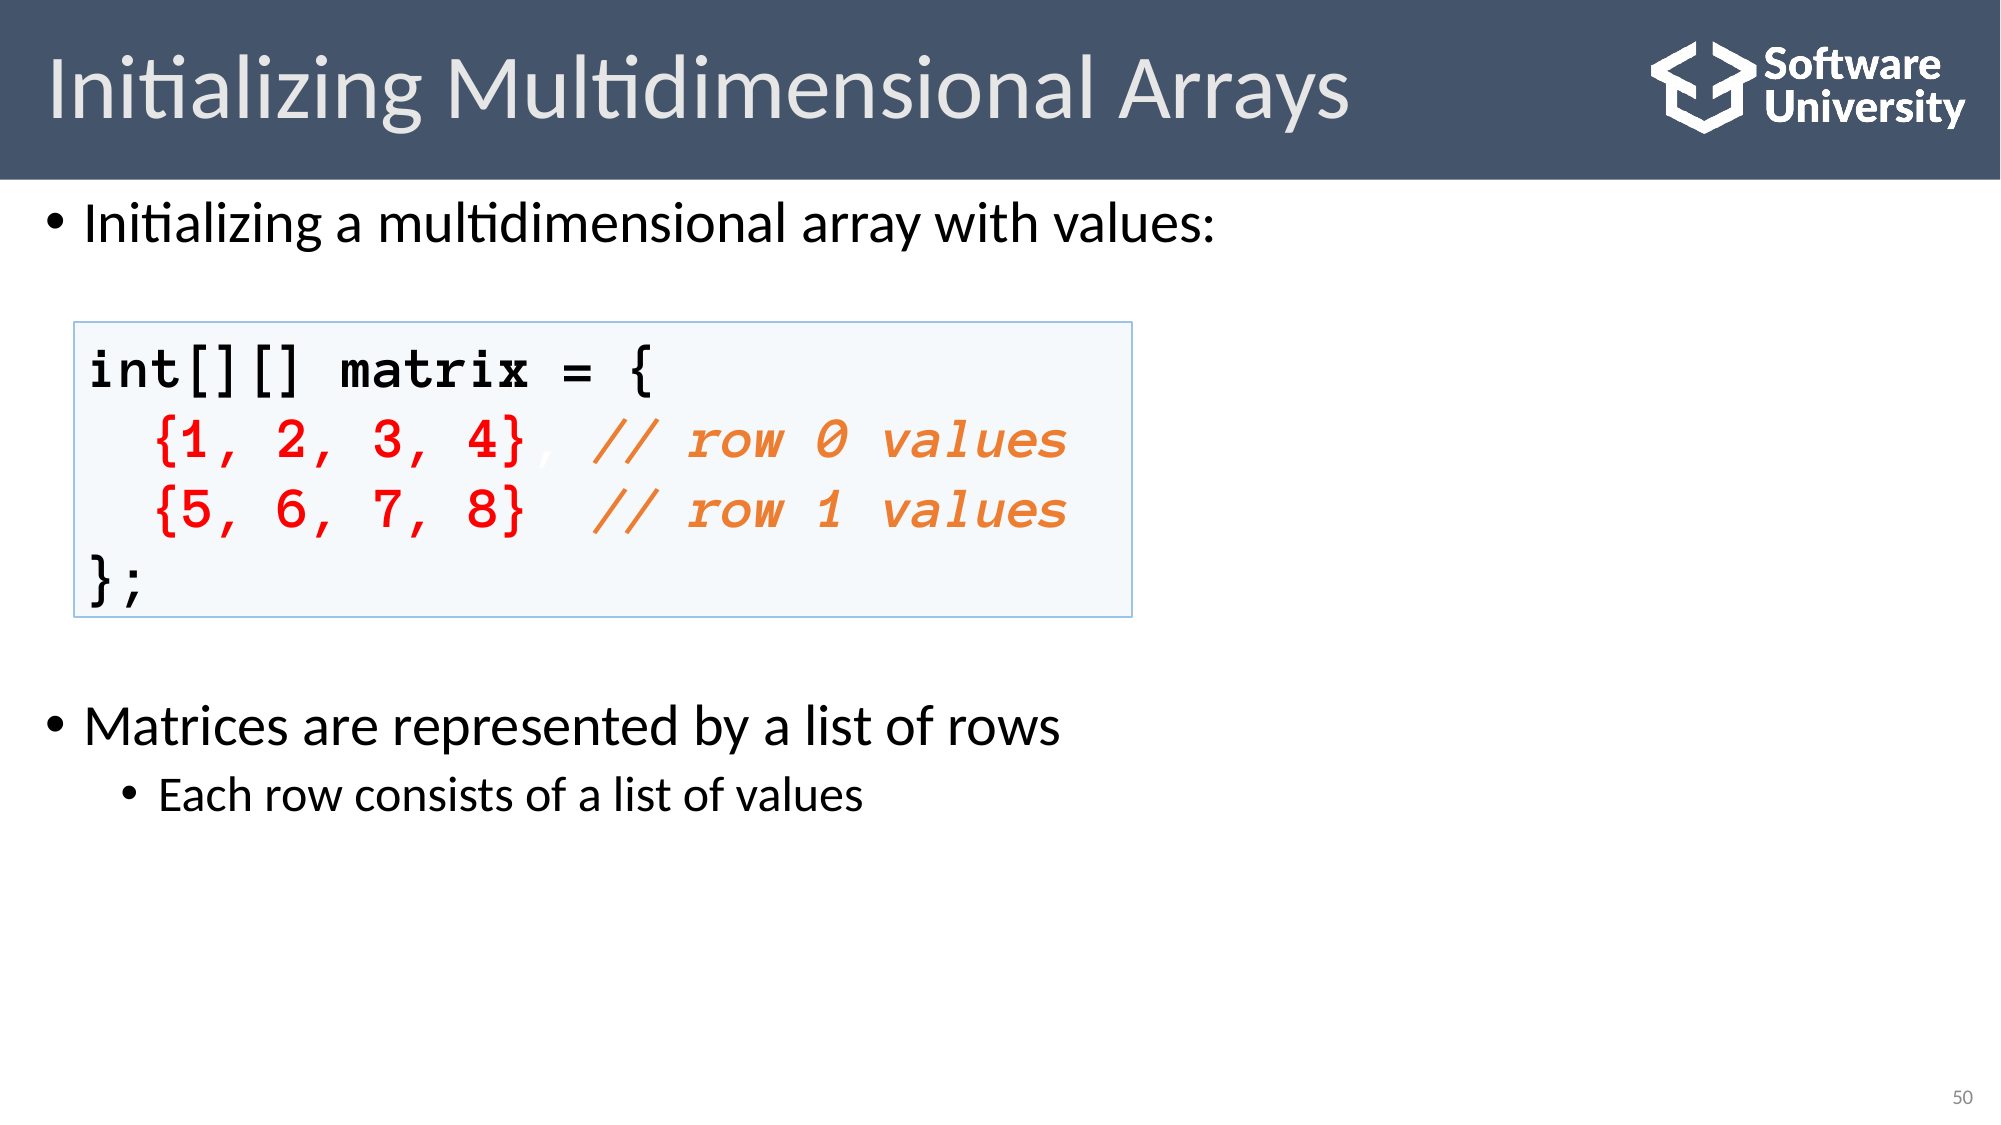

# Initializing Multidimensional Arrays
Initializing a multidimensional array with values:

Matrices are represented by a list of rows
Each row consists of a list of values
int[][] matrix = {
  {1, 2, 3, 4}, // row 0 values
  {5, 6, 7, 8}  // row 1 values
};
50